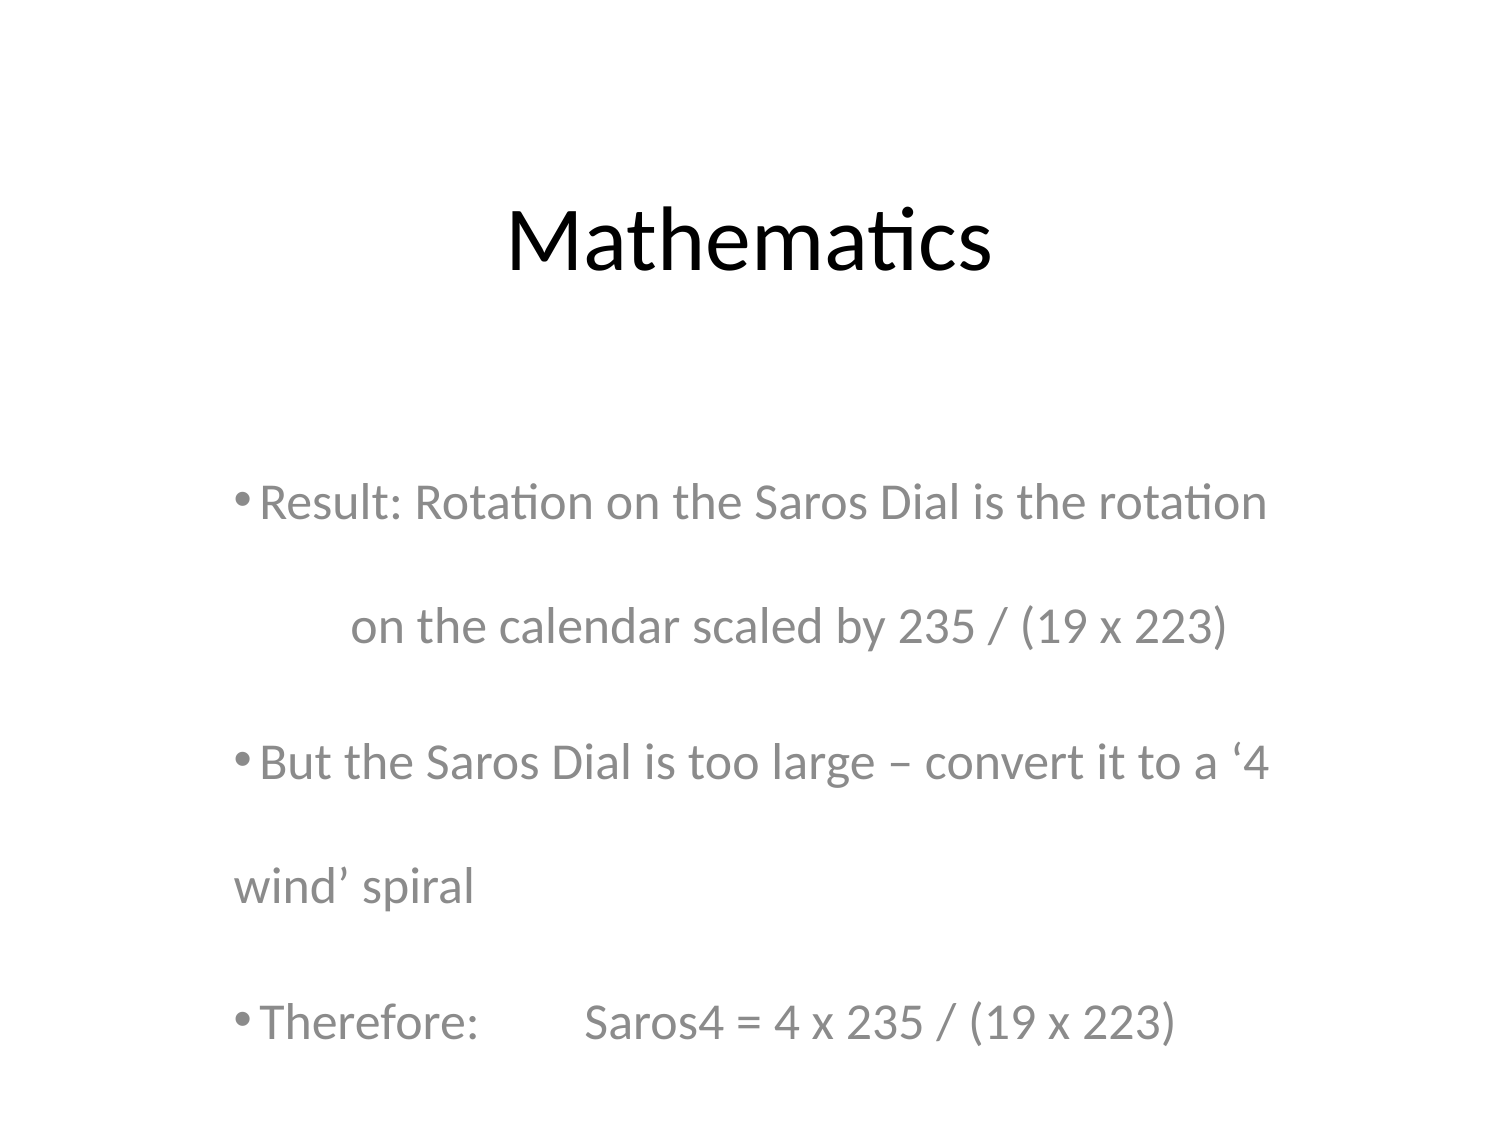

# Mathematics
 Result: Rotation on the Saros Dial is the rotation
	on the calendar scaled by 235 / (19 x 223)
 But the Saros Dial is too large – convert it to a ‘4 wind’ spiral
 Therefore:	Saros4 = 4 x 235 / (19 x 223)